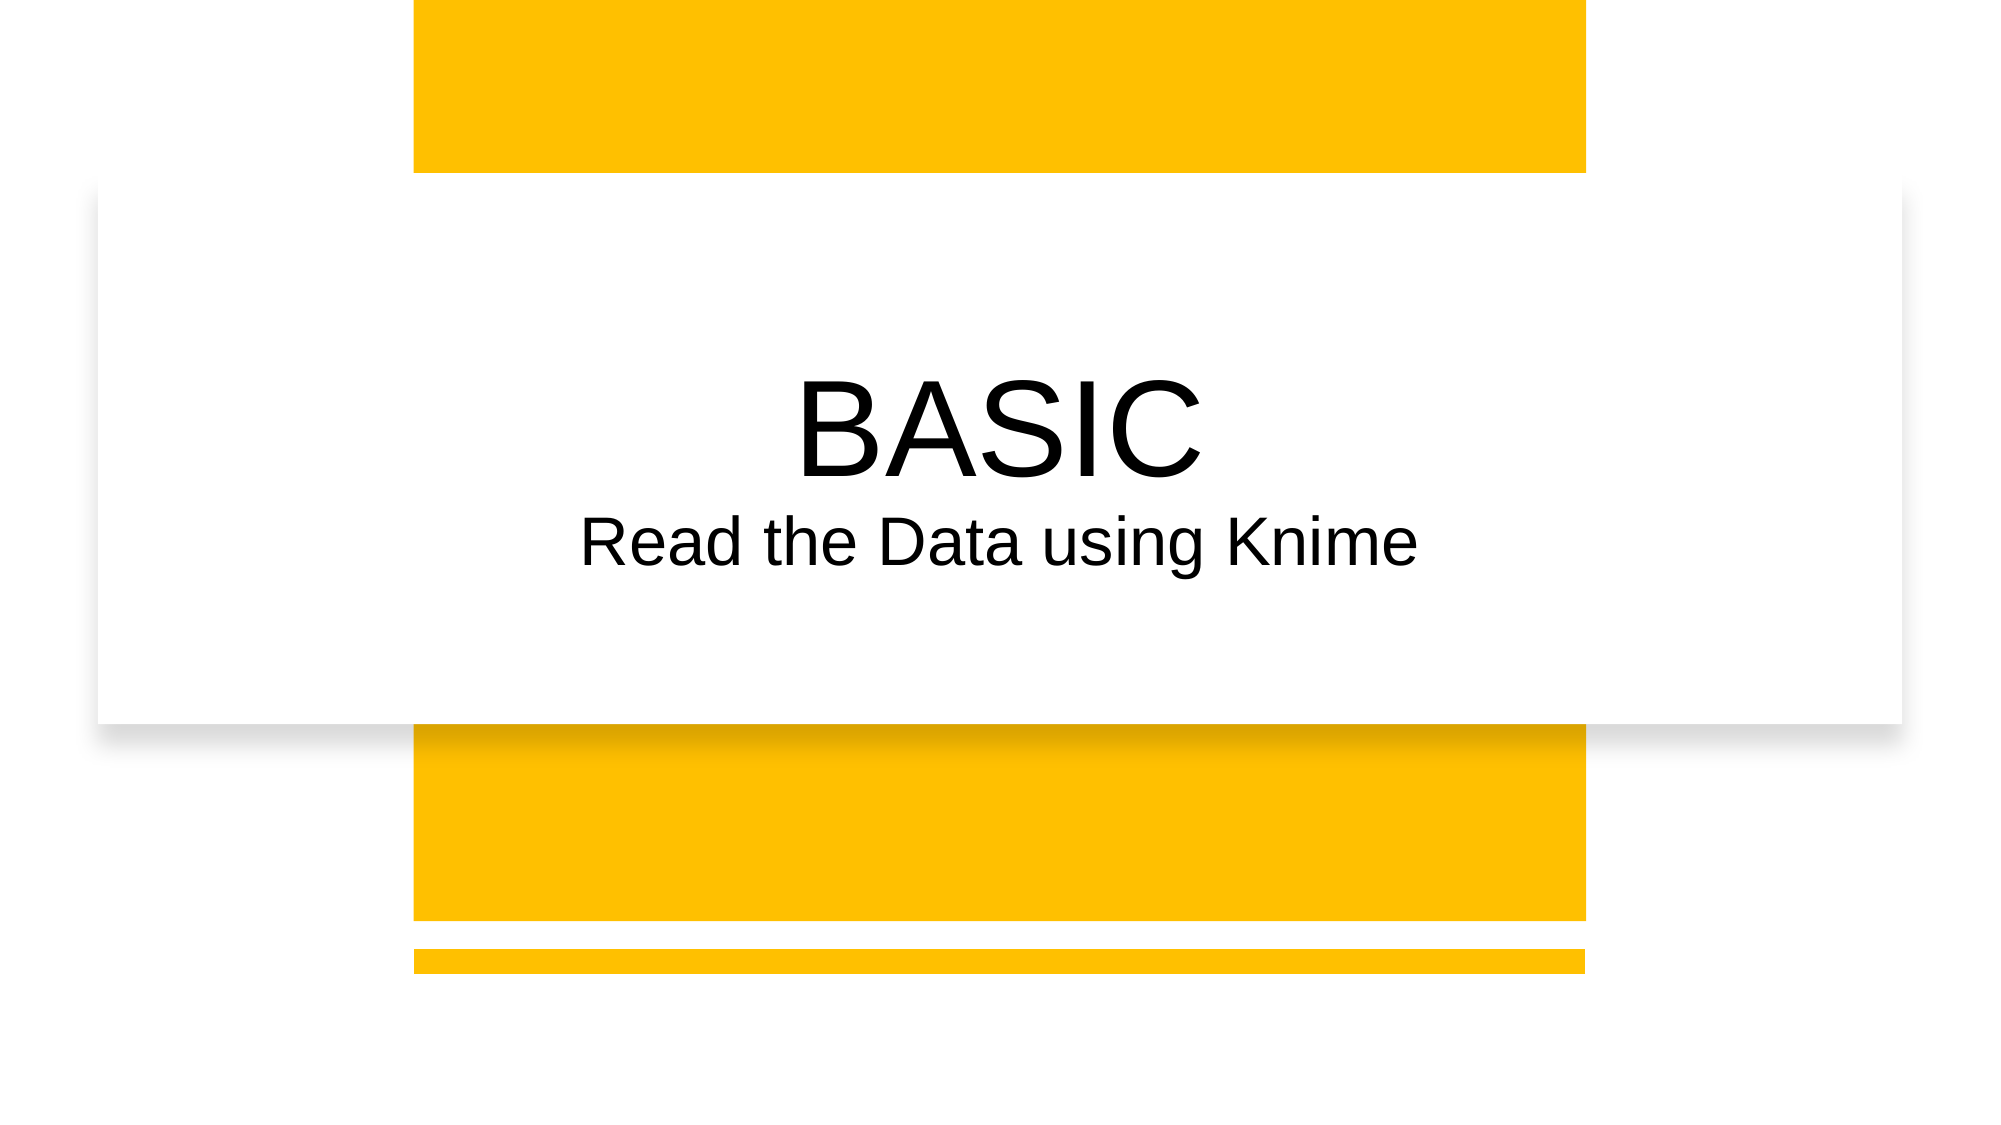

# BASIC Read the Data using Knime